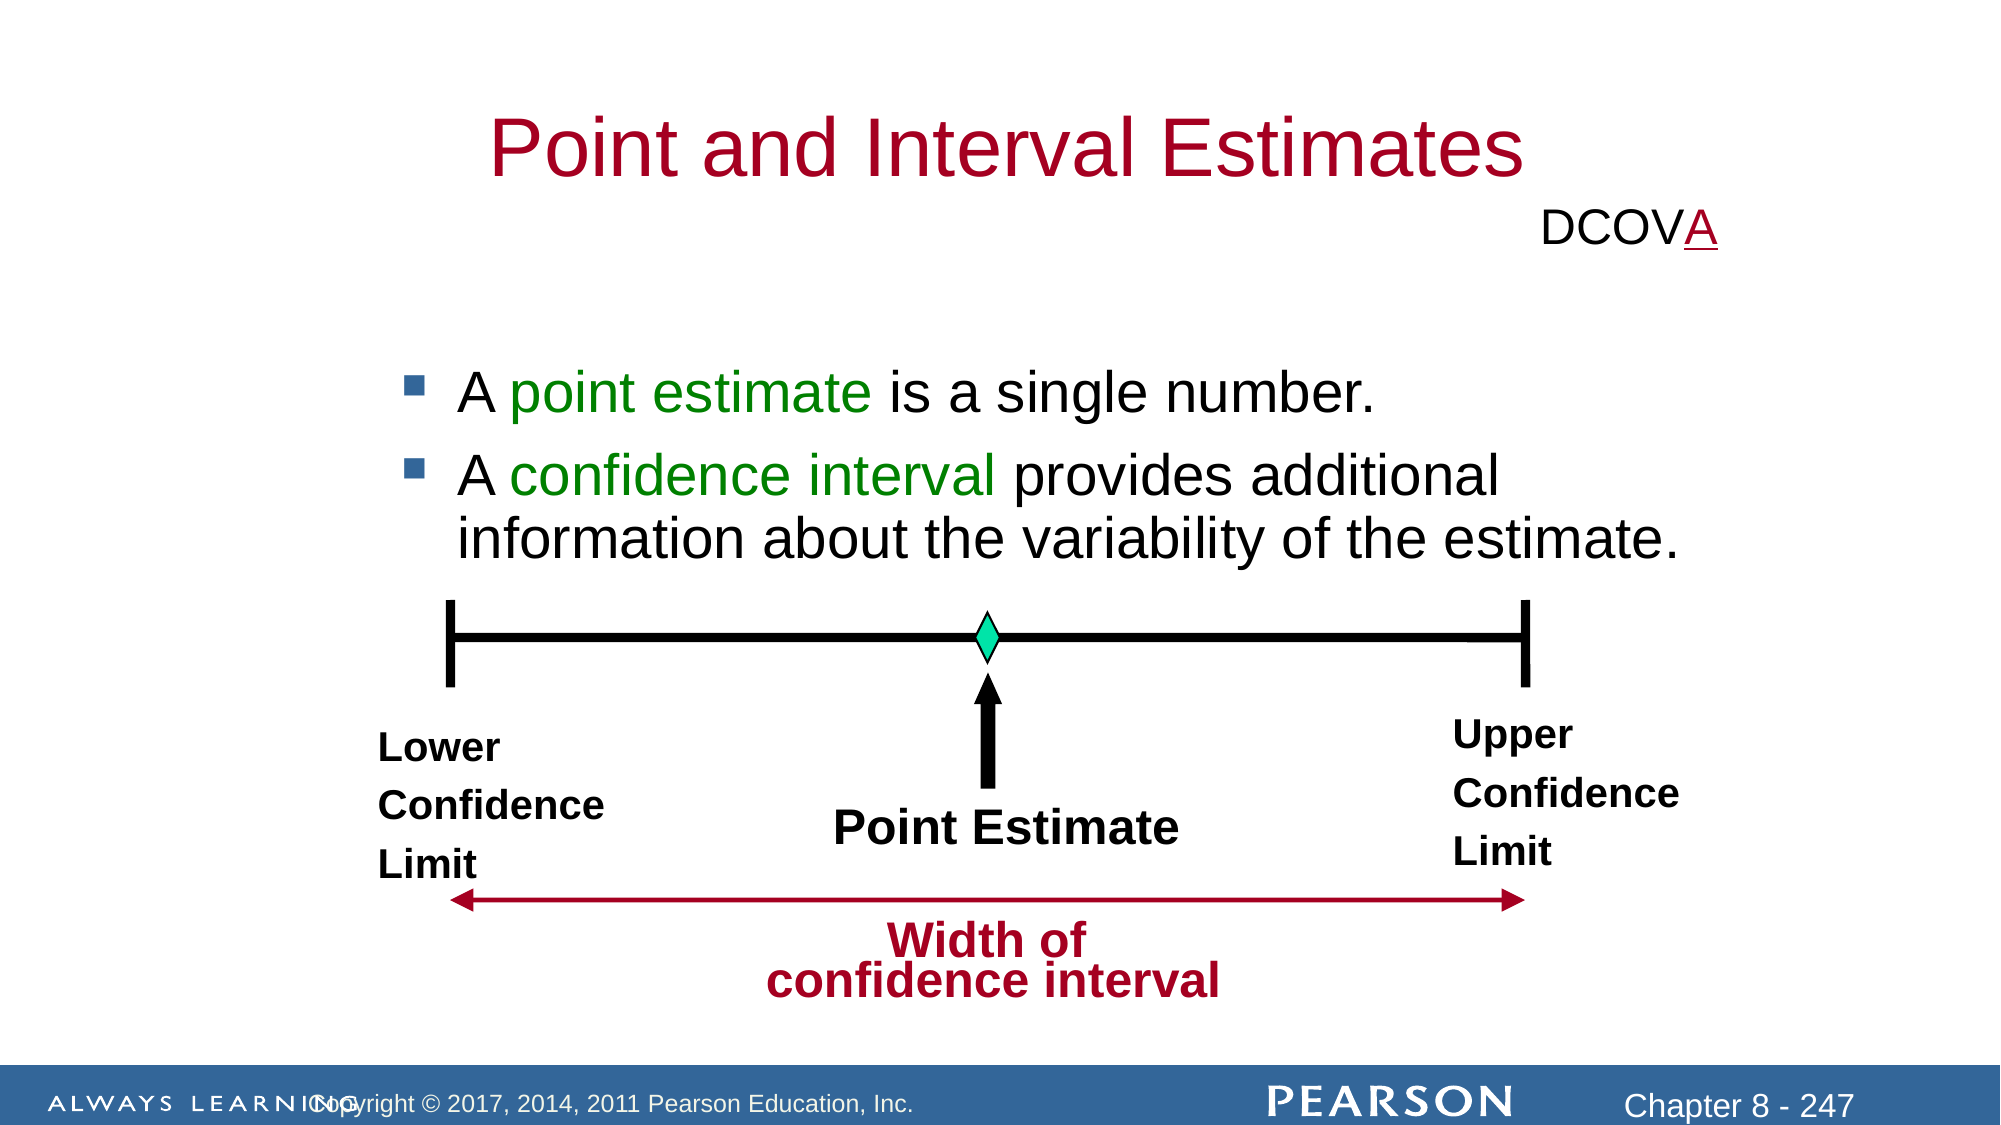

Point and Interval Estimates
DCOVA
A point estimate is a single number.
A confidence interval provides additional information about the variability of the estimate.

Upper
Confidence
Limit
Lower
Confidence
Limit
Point Estimate

Width of
confidence interval